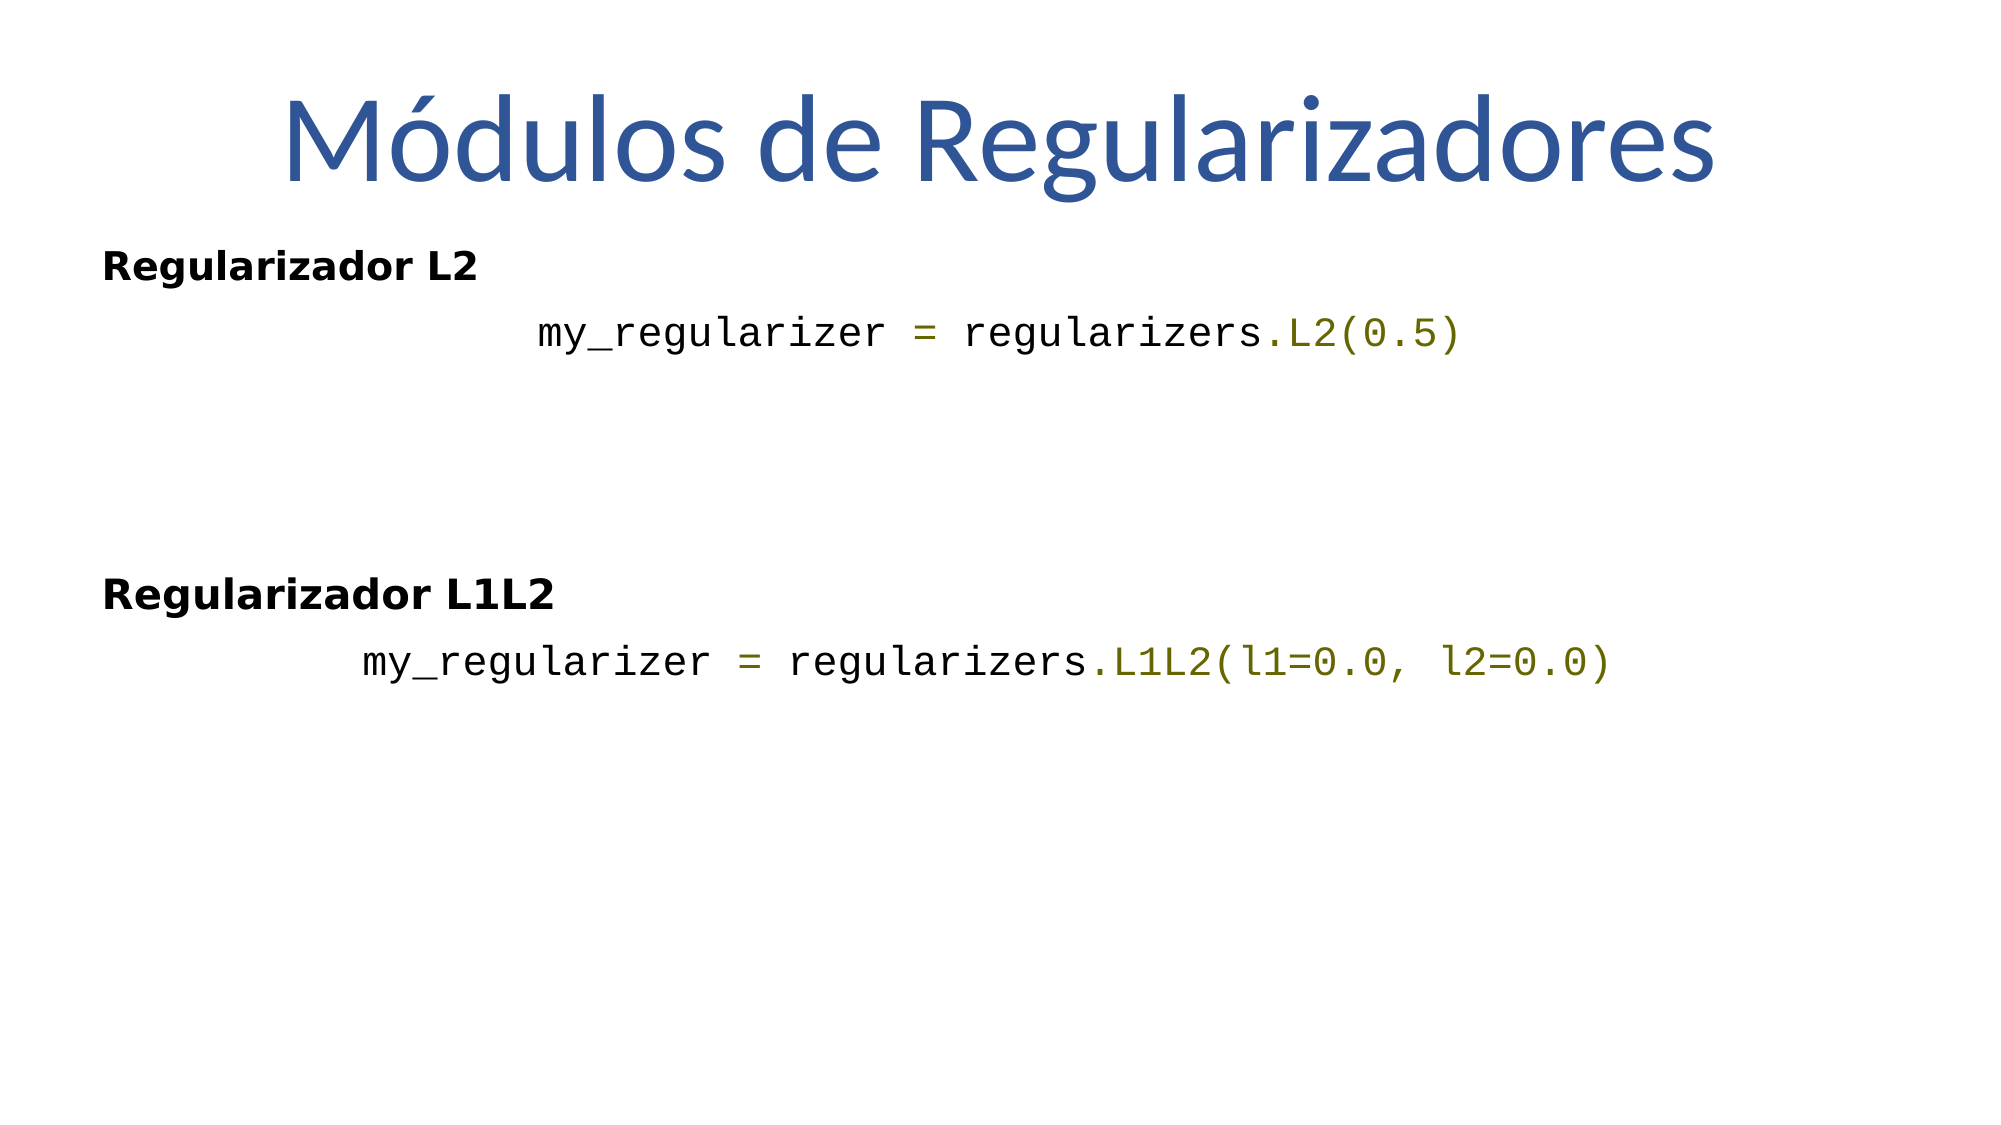

# Módulos de Regularizadores
Regularizador L2
my_regularizer = regularizers.L2(0.5)

Regularizador L1L2
my_regularizer = regularizers.L1L2(l1=0.0, l2=0.0)